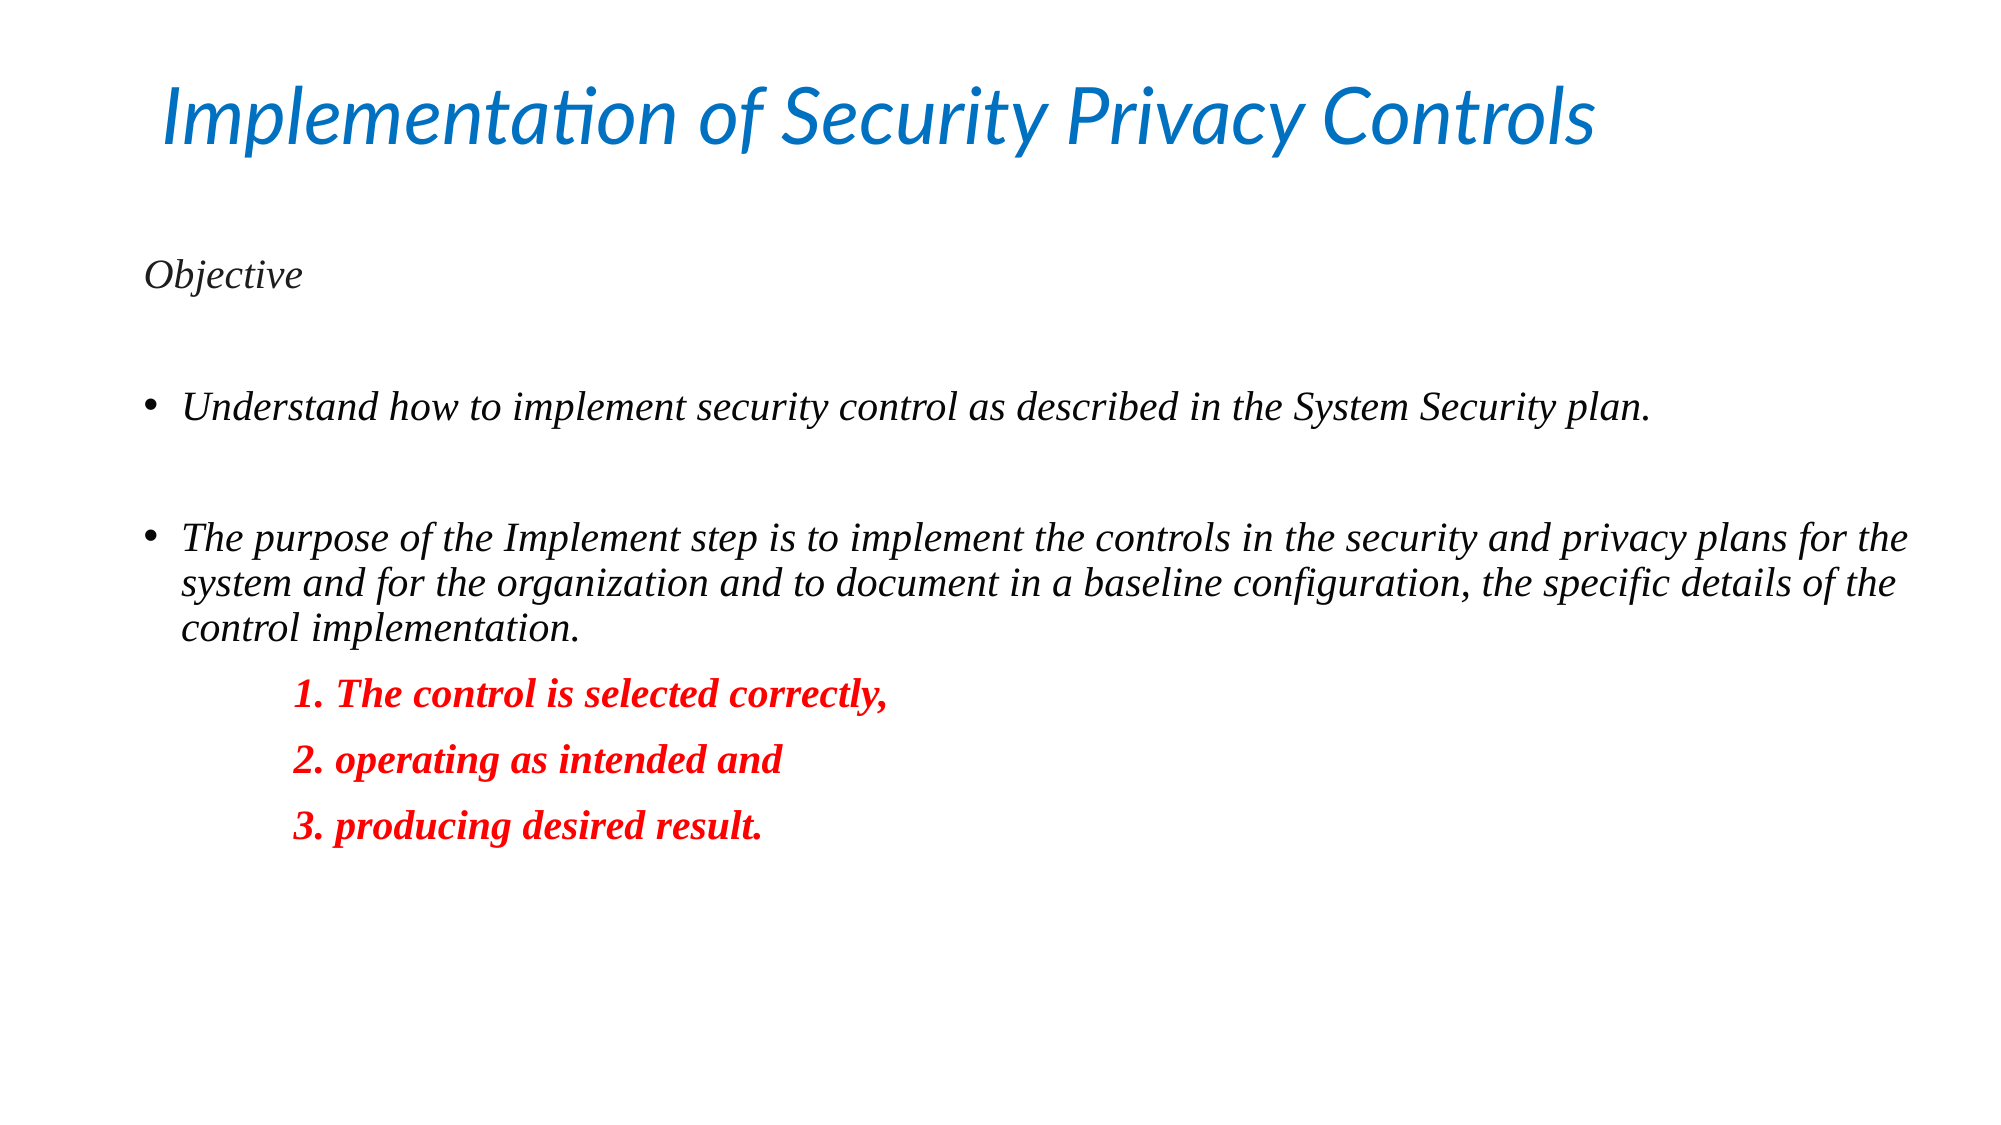

# Implementation of Security Privacy Controls
Objective

Understand how to implement security control as described in the System Security plan.

The purpose of the Implement step is to implement the controls in the security and privacy plans for the system and for the organization and to document in a baseline configuration, the specific details of the control implementation.
	1. The control is selected correctly,
	2. operating as intended and
	3. producing desired result.